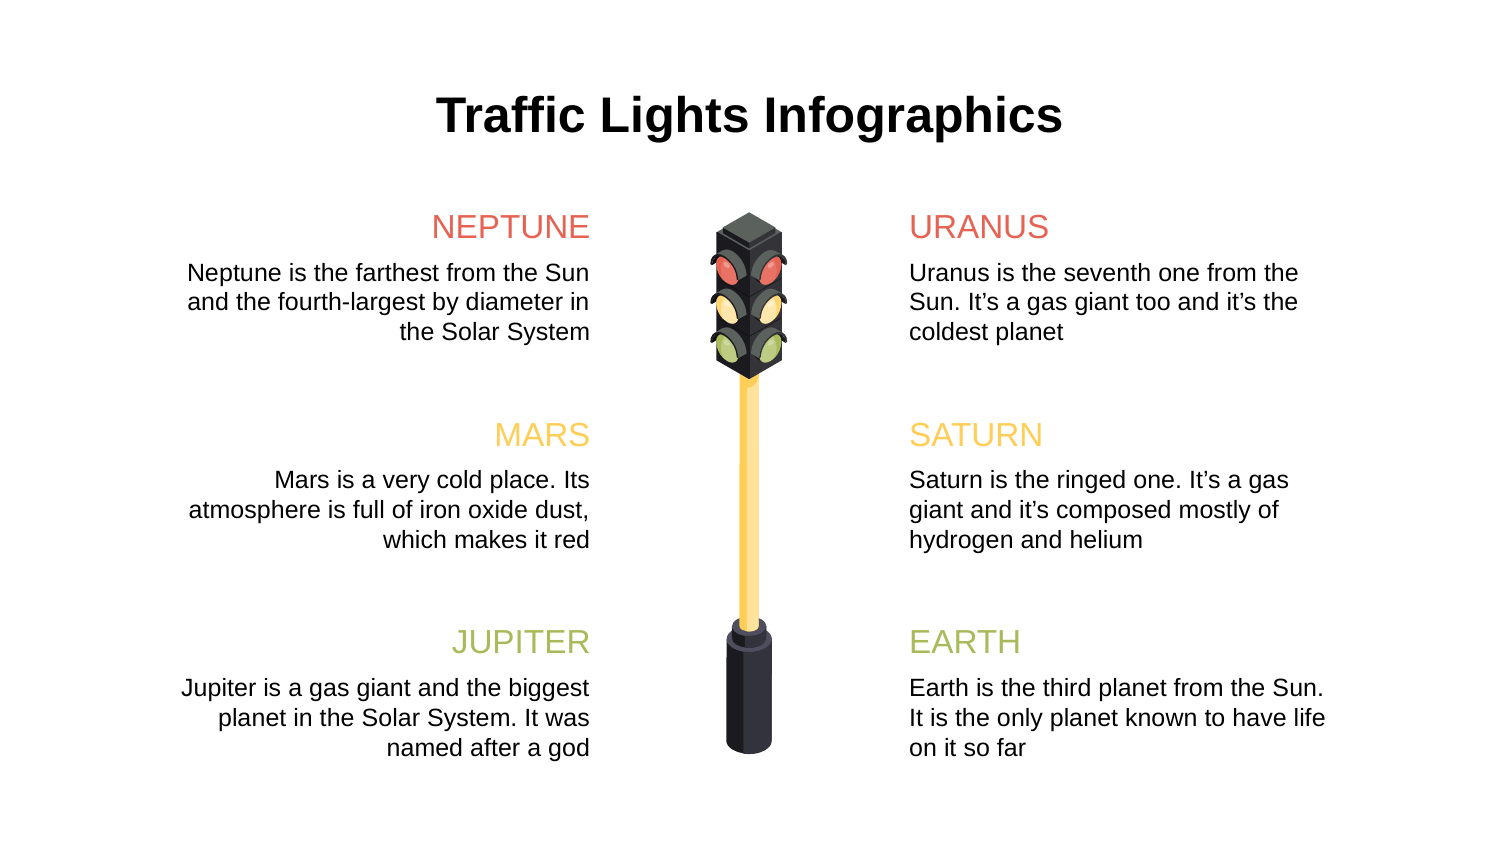

# Traffic Lights Infographics
NEPTUNE
URANUS

Neptune is the farthest from the Sun and the fourth-largest by diameter in the Solar System
Uranus is the seventh one from the Sun. It’s a gas giant too and it’s the coldest planet
MARS
SATURN
Mars is a very cold place. Its atmosphere is full of iron oxide dust, which makes it red
Saturn is the ringed one. It’s a gas giant and it’s composed mostly of hydrogen and helium
JUPITER
EARTH
Jupiter is a gas giant and the biggest planet in the Solar System. It was named after a god
Earth is the third planet from the Sun. It is the only planet known to have life on it so far